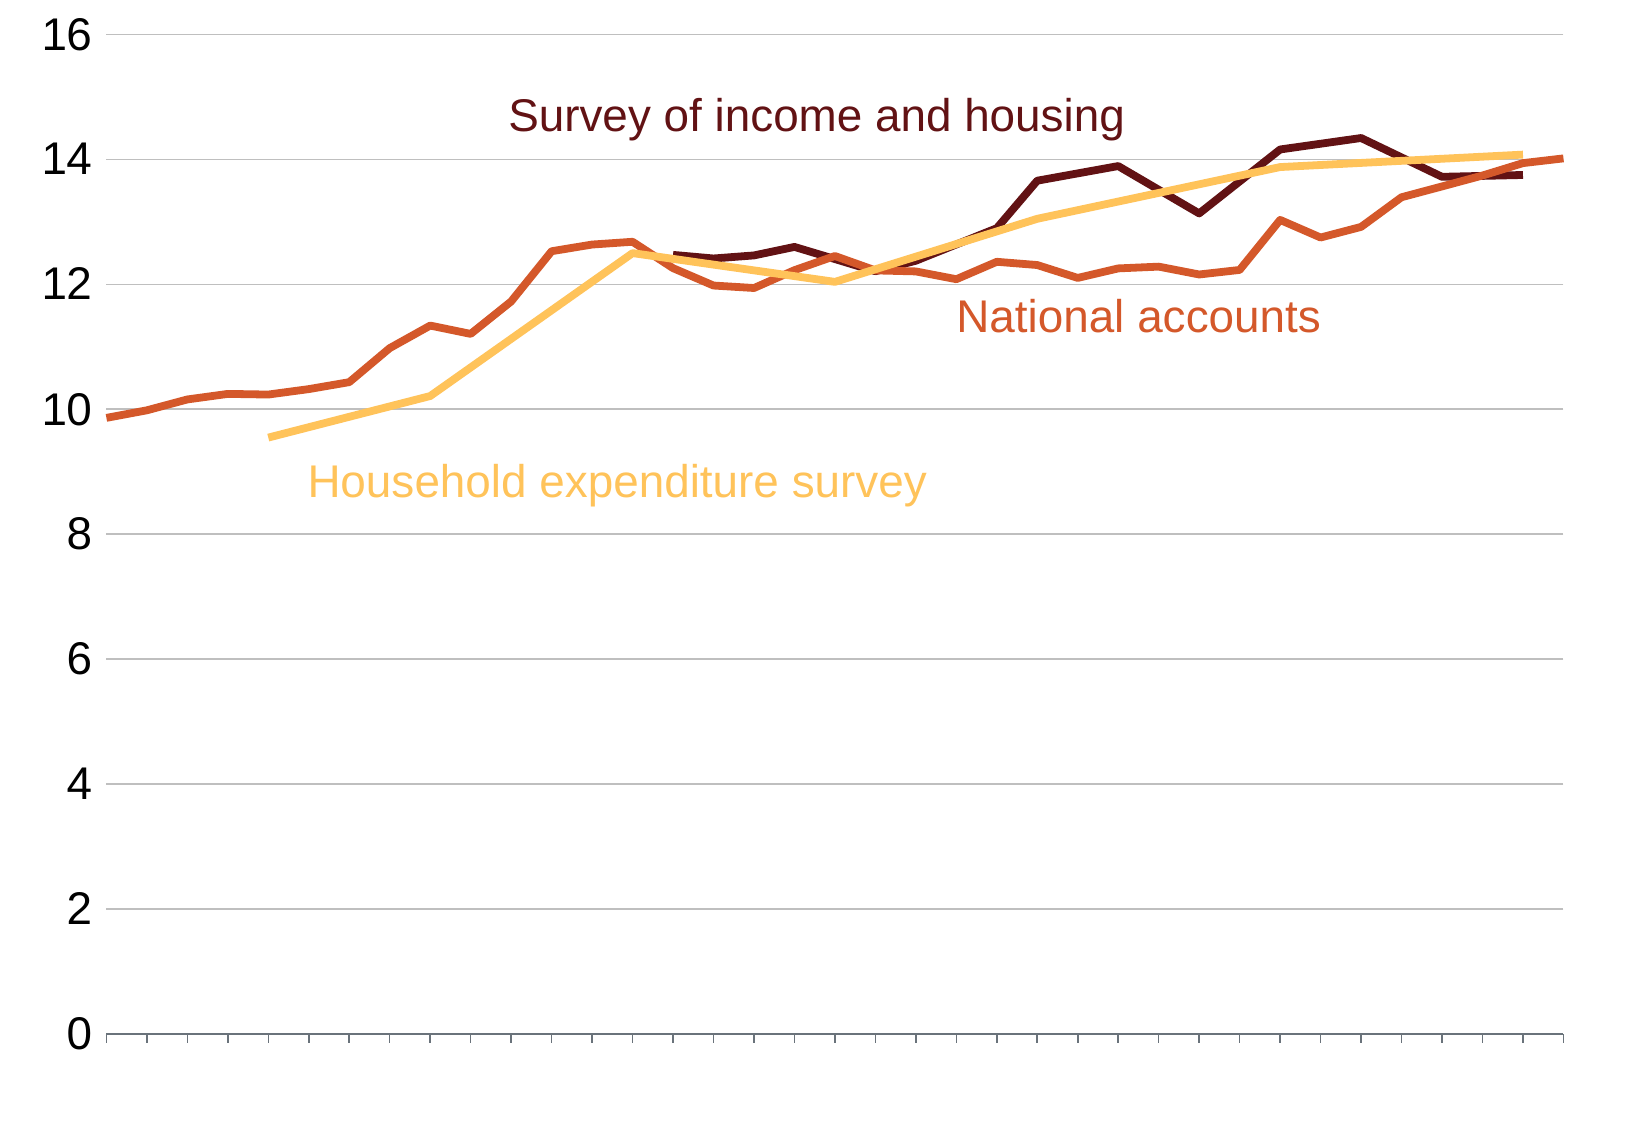

### Chart

| Category | Mean housing costs as a proportion of mean gross household income - all households | "Rent and other dwelling services" as % of "total gross income" (nominal) | Total mortgage + rent + rates repayments exp., all households, % of ave. weekly gross household incomes, nominal |
|---|---|---|---|
| 29556 | None | 9.86208310151972 | None |
| 29921 | None | 9.982634455283721 | None |
| 30286 | None | 10.156409153670296 | None |
| 30651 | None | 10.24587599841505 | None |
| 31017 | None | 10.234864399401957 | 9.545855379188712 |
| 31382 | None | 10.322690506598553 | None |
| 31747 | None | 10.433725297051037 | None |
| 32112 | None | 10.978163326353576 | None |
| 32478 | None | 11.33985048878666 | 10.211621910571662 |
| 32843 | None | 11.206703409956535 | None |
| 33208 | None | 11.725881798311406 | None |
| 33573 | None | 12.52984588669416 | None |
| 33939 | None | 12.637438225552133 | None |
| 34304 | None | 12.681263020301458 | 12.500345657163397 |
| 34669 | 12.47182569496619 | 12.25847534143722 | None |
| 35034 | 12.414318354912414 | 11.98117206542089 | None |
| 35400 | 12.462908011869436 | 11.940983551835501 | None |
| 35765 | 12.59899208063355 | 12.226596147189284 | None |
| 36130 | None | 12.453576088886829 | 12.03908009371943 |
| 36495 | 12.210095497953615 | 12.222854303634307 | None |
| 36861 | 12.377622377622378 | 12.206496832457205 | None |
| 37226 | None | 12.082146323138089 | None |
| 37591 | 12.898845892735913 | 12.361298040975026 | None |
| 37956 | 13.659466327827191 | 12.30916348837468 | 13.049645390070921 |
| 38322 | None | 12.102543214276622 | None |
| 38687 | 13.89375364856976 | 12.255202838783926 | None |
| 39052 | None | 12.28341296444718 | None |
| 39417 | 13.135379969803724 | 12.157667879311793 | None |
| 39783 | None | 12.230619957103462 | None |
| 40148 | 14.159751037344398 | 13.031194225057988 | 13.877369668246445 |
| 40513 | None | 12.749959369682816 | None |
| 40878 | 14.342828585707146 | 12.919526241170345 | None |
| 41244 | None | 13.394036495279096 | None |
| 41609 | 13.721804511278195 | 13.567808369239758 | None |
| 41974 | None | 13.742845341358354 | None |
| 42339 | 13.75059269796112 | 13.940998238916661 | 14.077181208053691 |
| 42705 | None | 14.016286904161914 | None |
Survey of income and housing
National accounts
Household expenditure survey